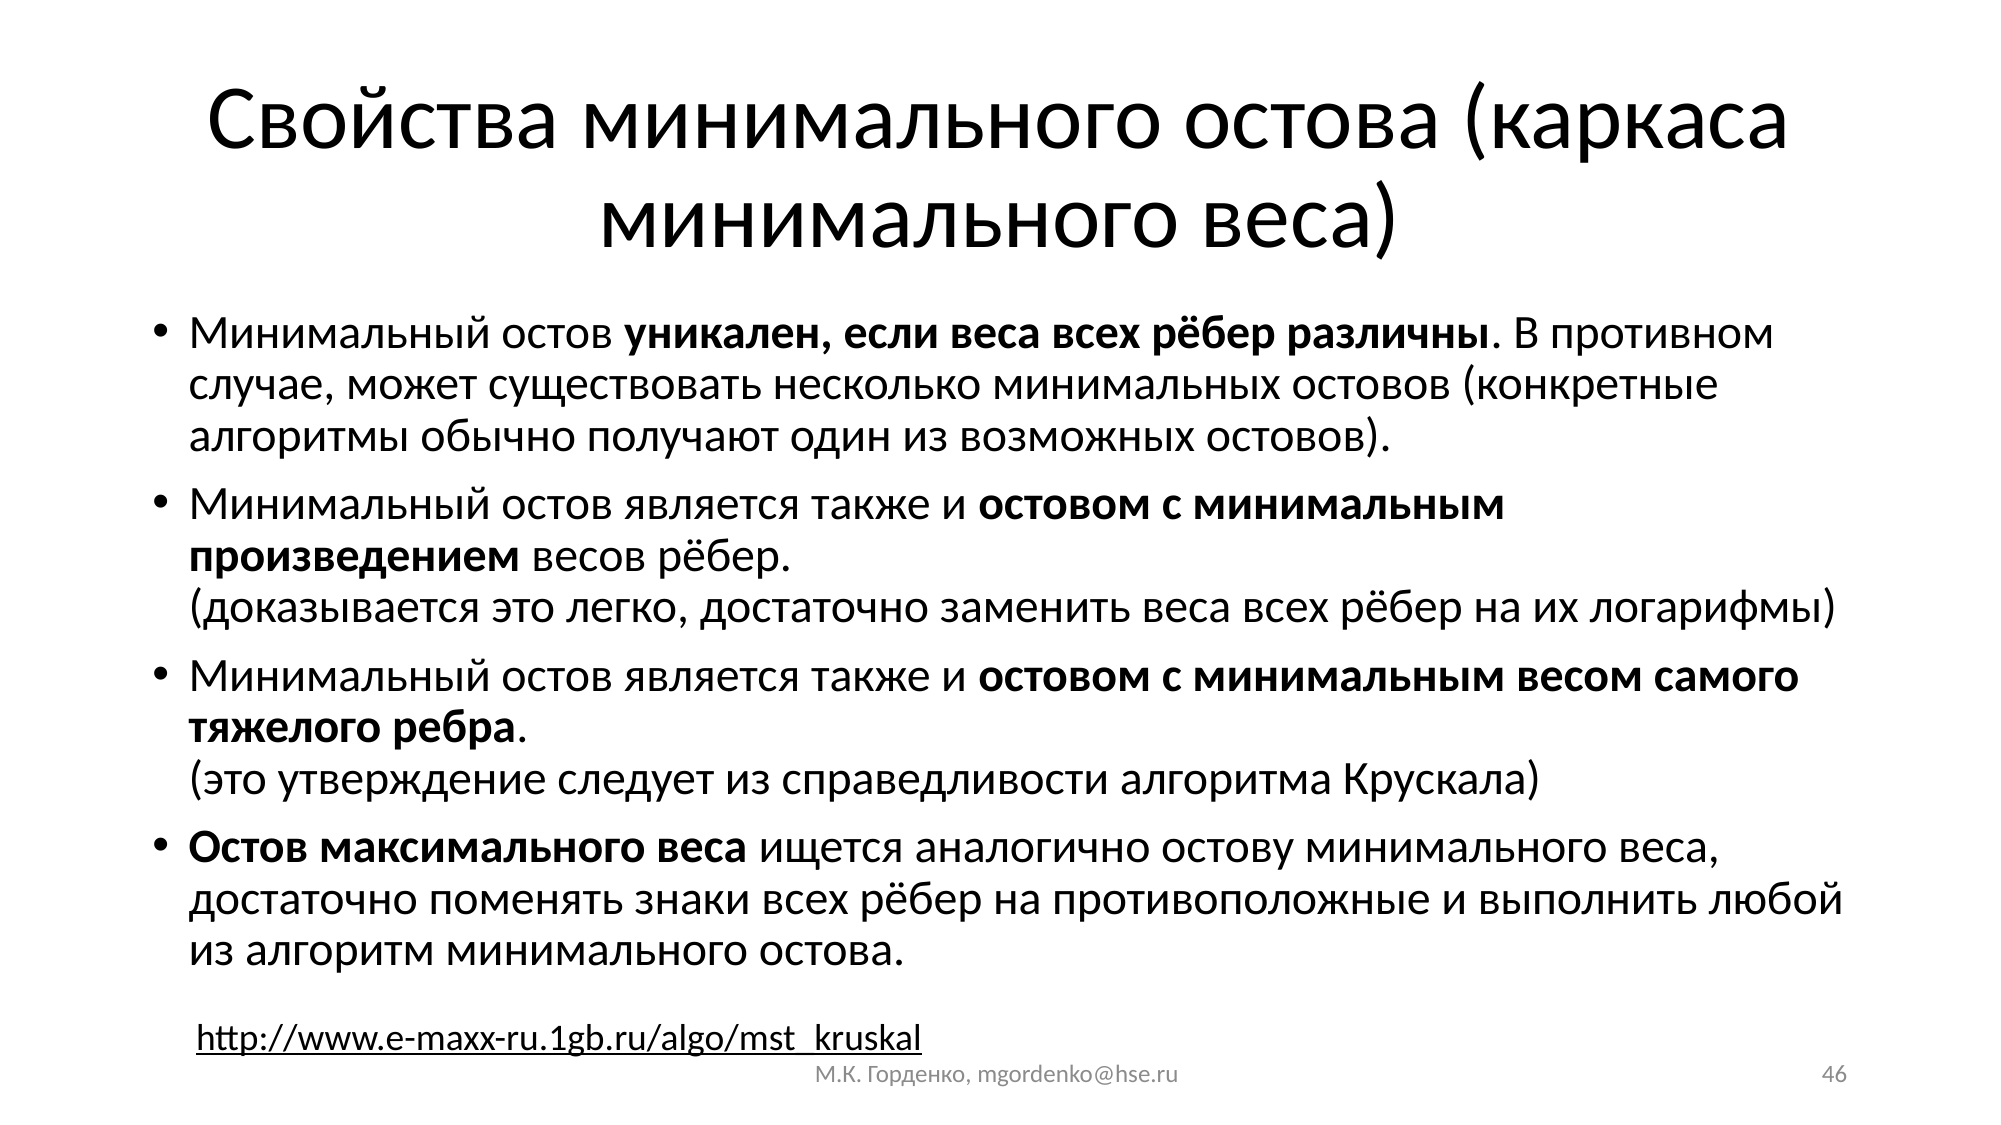

# Свойства минимального остова (каркаса минимального веса)
Минимальный остов уникален, если веса всех рёбер различны. В противном случае, может существовать несколько минимальных остовов (конкретные алгоритмы обычно получают один из возможных остовов).
Минимальный остов является также и остовом с минимальным произведением весов рёбер.
(доказывается это легко, достаточно заменить веса всех рёбер на их логарифмы)
Минимальный остов является также и остовом с минимальным весом самого тяжелого ребра.
(это утверждение следует из справедливости алгоритма Крускала)
Остов максимального веса ищется аналогично остову минимального веса, достаточно поменять знаки всех рёбер на противоположные и выполнить любой из алгоритм минимального остова.

http://www.e-maxx-ru.1gb.ru/algo/mst_kruskal
М.К. Горденко, mgordenko@hse.ru
46